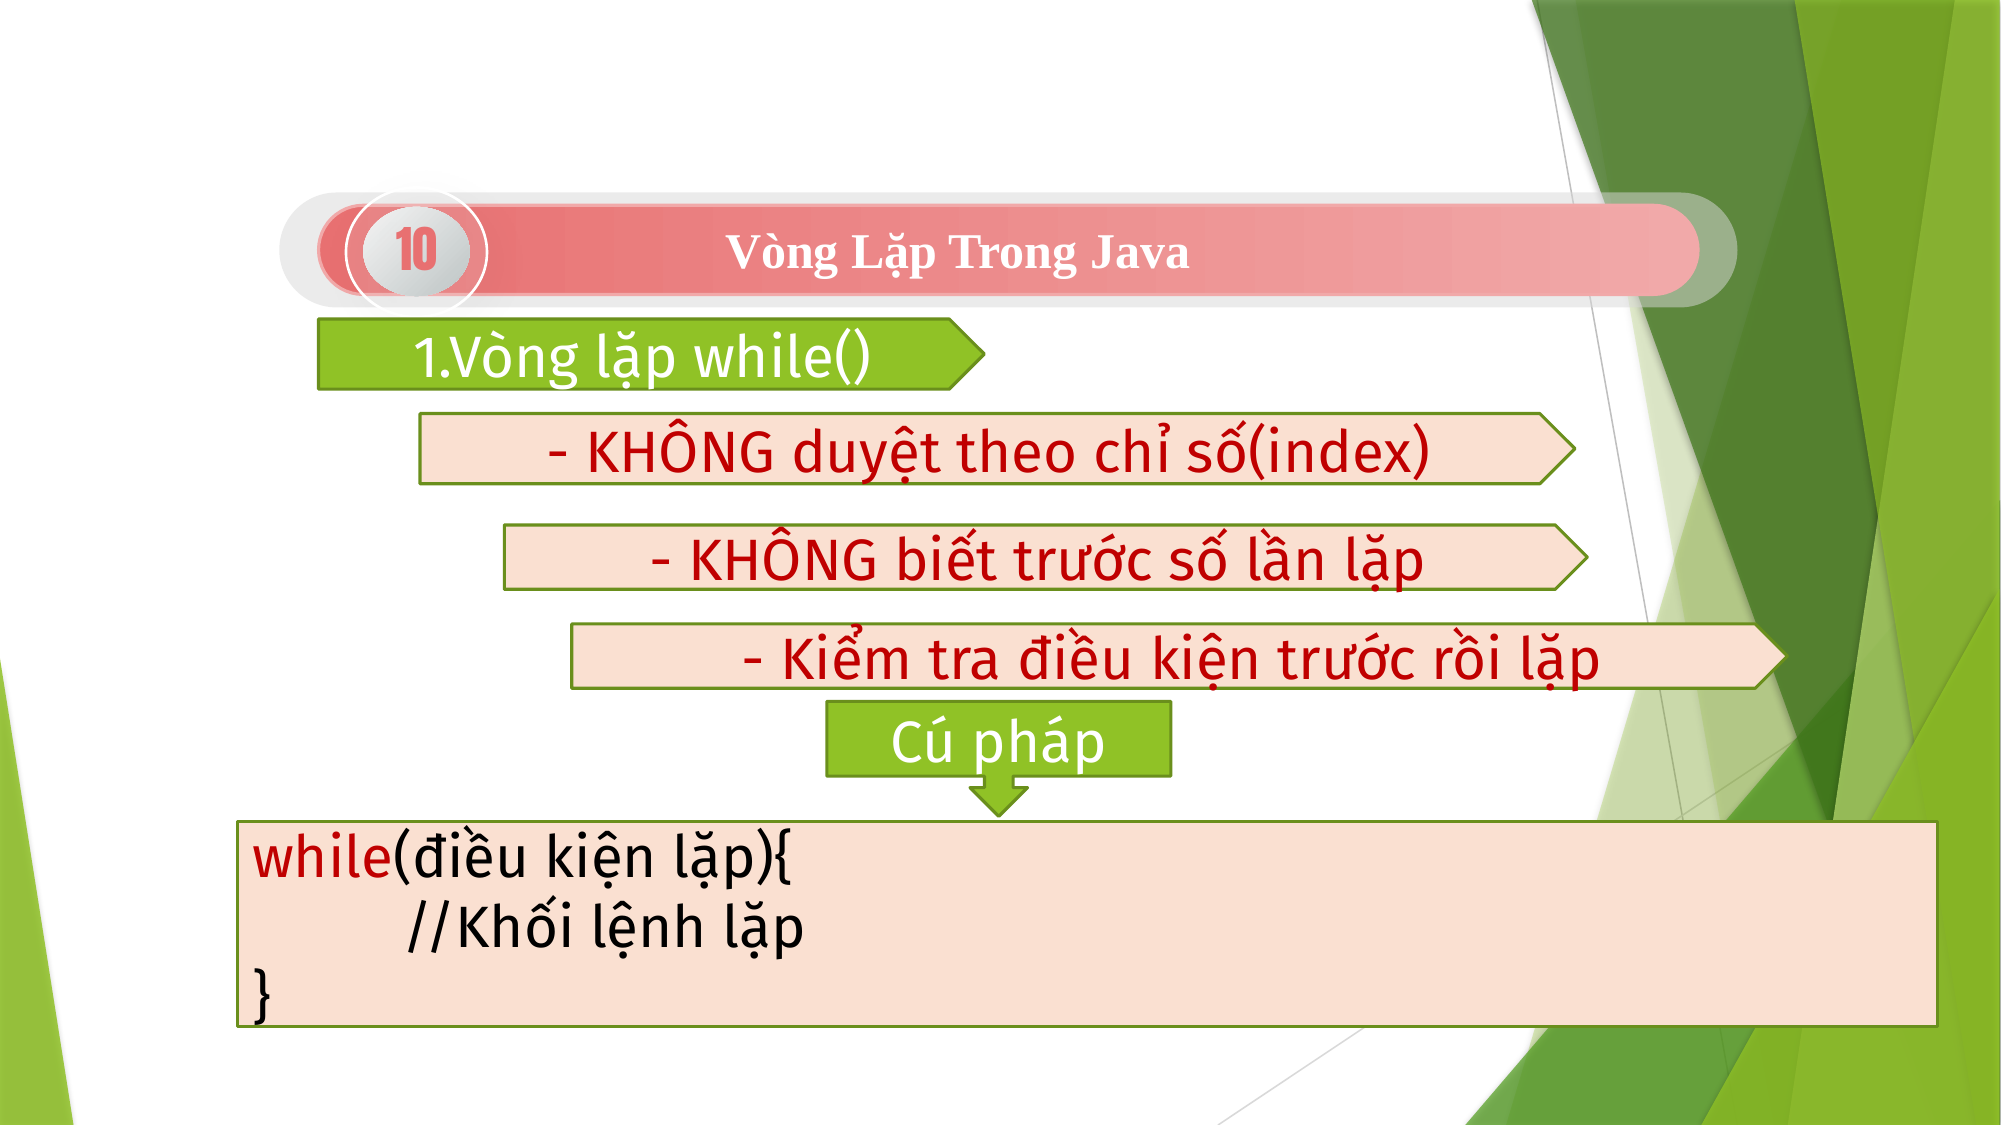

10

Vòng Lặp Trong Java
1.Vòng lặp while()
- KHÔNG duyệt theo chỉ số(index)
- KHÔNG biết trước số lần lặp
- Kiểm tra điều kiện trước rồi lặp
Cú pháp
while(điều kiện lặp){
	//Khối lệnh lặp
}